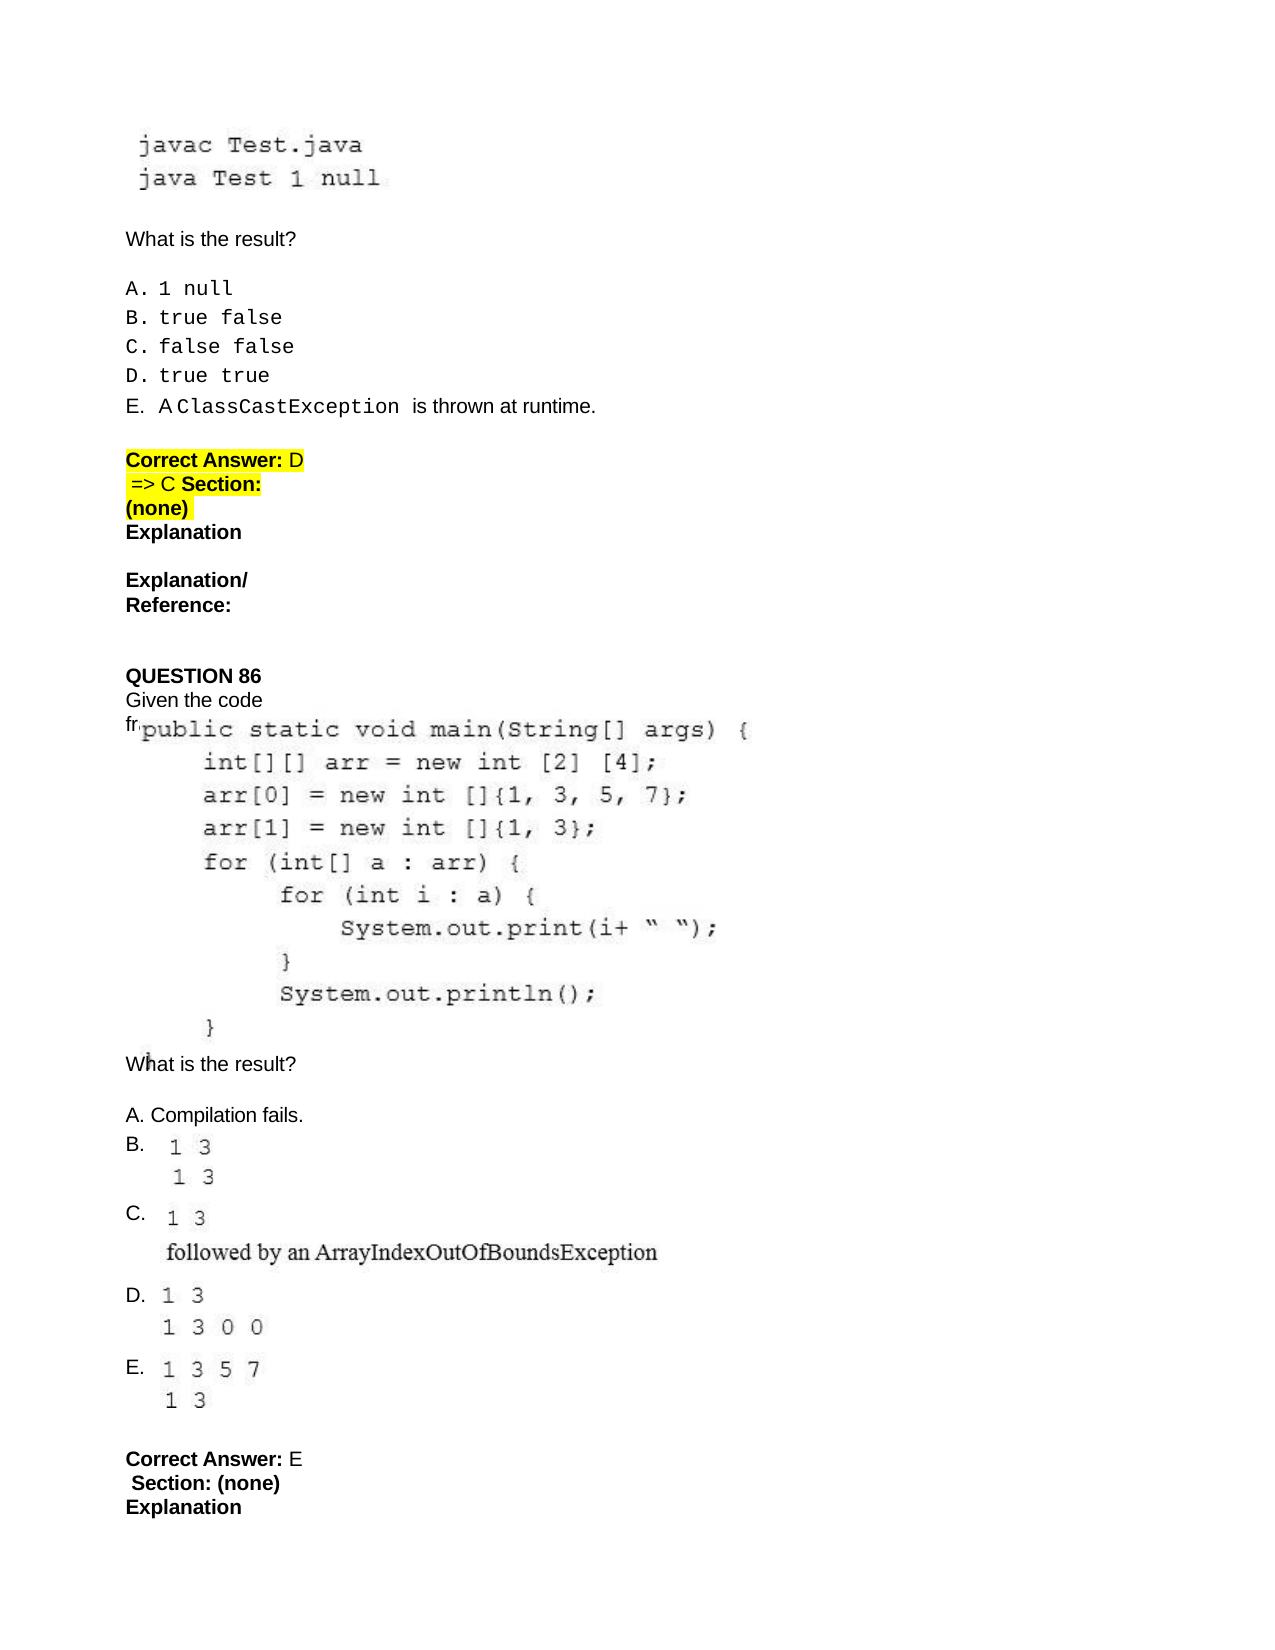

What is the result?

1 null
true false
false false
true true
A ClassCastException is thrown at runtime.

Correct Answer: D  => C Section: (none)  Explanation

Explanation/Reference:

QUESTION 86
Given the code fragment:

What is the result?

A. Compilation fails.  B.

C.

D.

E.

Correct Answer: E  Section: (none)  Explanation